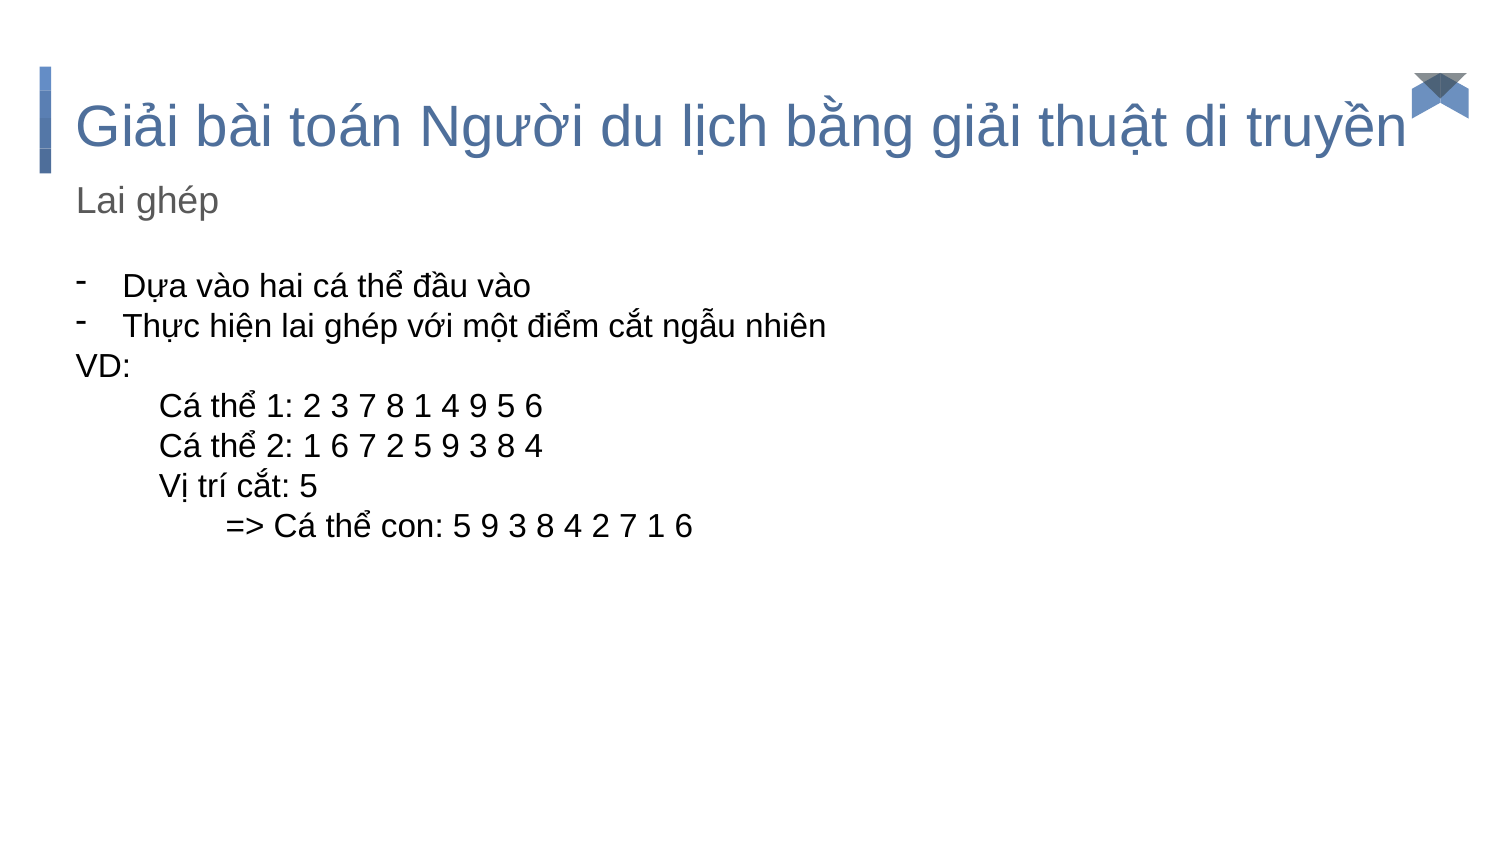

# Giải bài toán Người du lịch bằng giải thuật di truyền
Lai ghép

Dựa vào hai cá thể đầu vào
Thực hiện lai ghép với một điểm cắt ngẫu nhiên
VD:
         Cá thể 1: 2 3 7 8 1 4 9 5 6
         Cá thể 2: 1 6 7 2 5 9 3 8 4
         Vị trí cắt: 5
	=> Cá thể con: 5 9 3 8 4 2 7 1 6